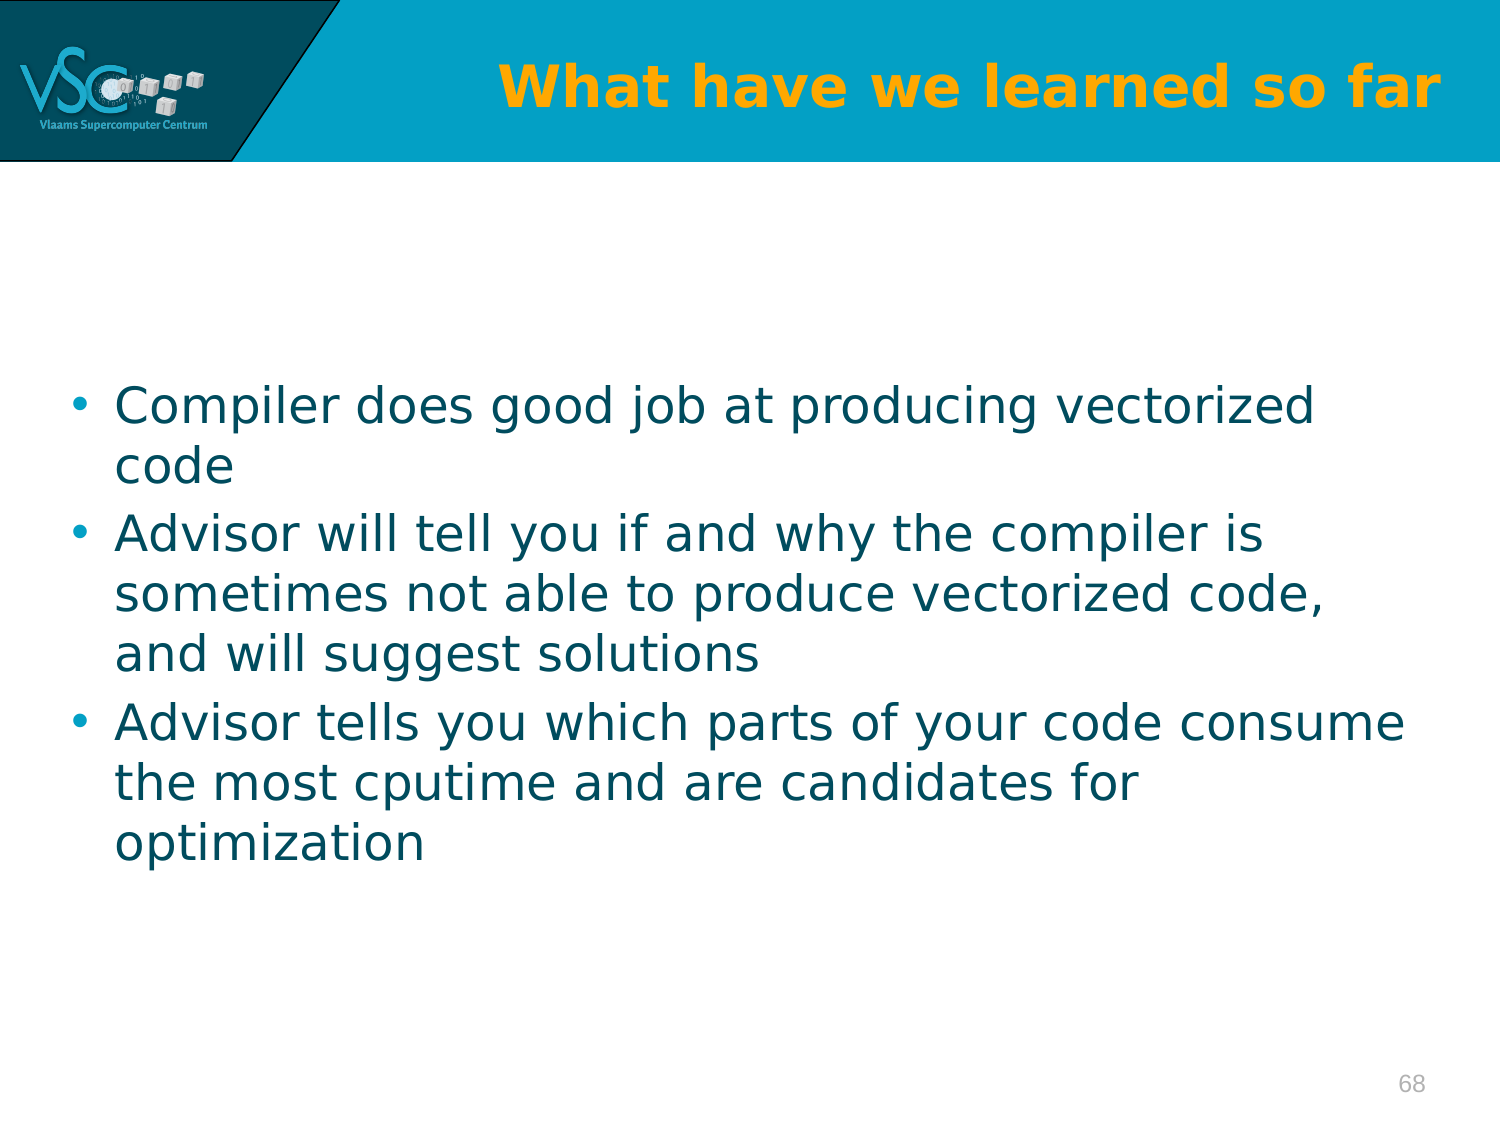

# What have we learned so far
Compiler does good job at producing vectorized code
Advisor will tell you if and why the compiler is sometimes not able to produce vectorized code, and will suggest solutions
Advisor tells you which parts of your code consume the most cputime and are candidates for optimization
68